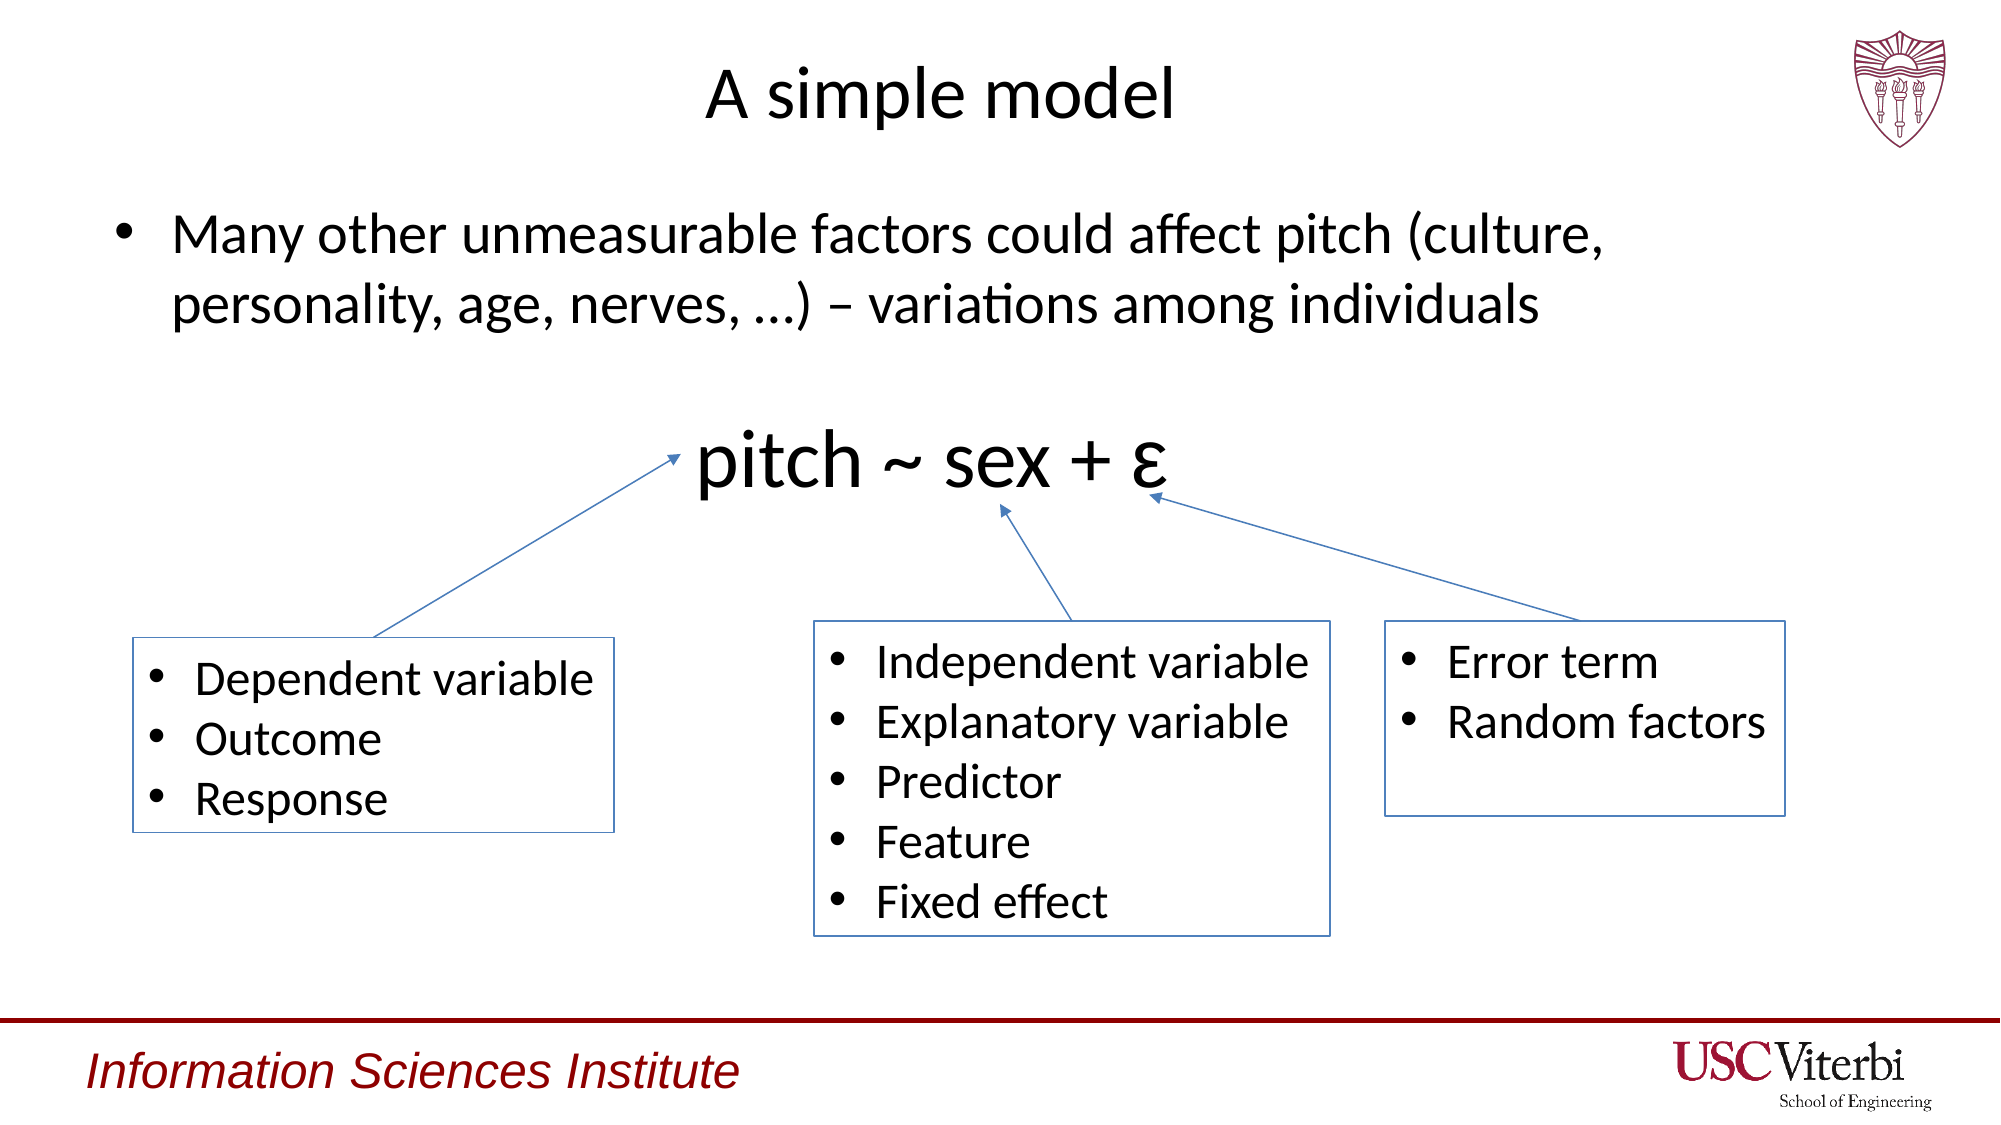

# A simple model
Many other unmeasurable factors could affect pitch (culture, personality, age, nerves, …) – variations among individuals
pitch ~ sex + ε
Independent variable
Explanatory variable
Predictor
Feature
Fixed effect
Error term
Random factors

Dependent variable
Outcome
Response